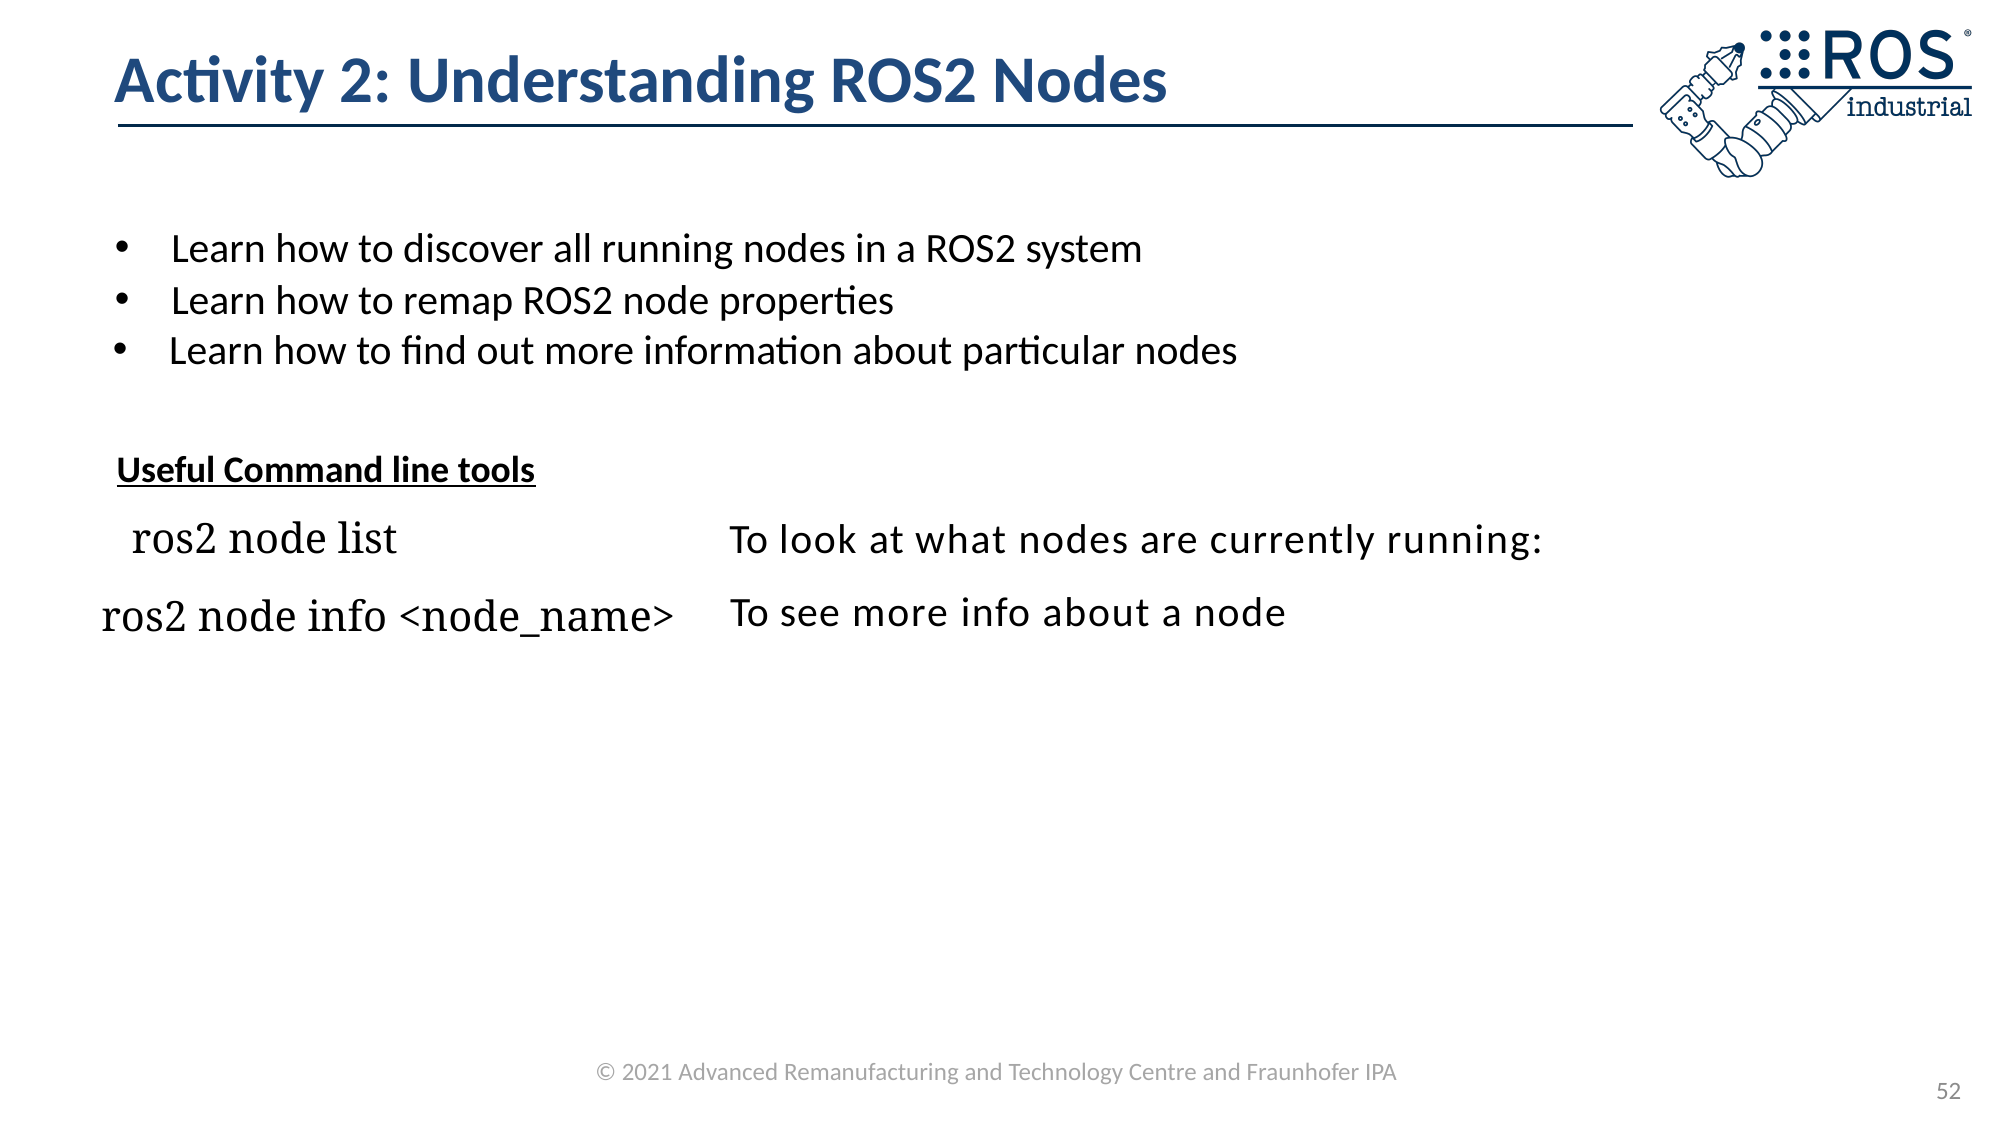

# Activity 2: Understanding ROS2 Nodes
Learn how to discover all running nodes in a ROS2 system
Learn how to remap ROS2 node properties
Learn how to find out more information about particular nodes
Useful Command line tools
ros2 node list
To look at what nodes are currently running:
To see more info about a node
ros2 node info <node_name>
52